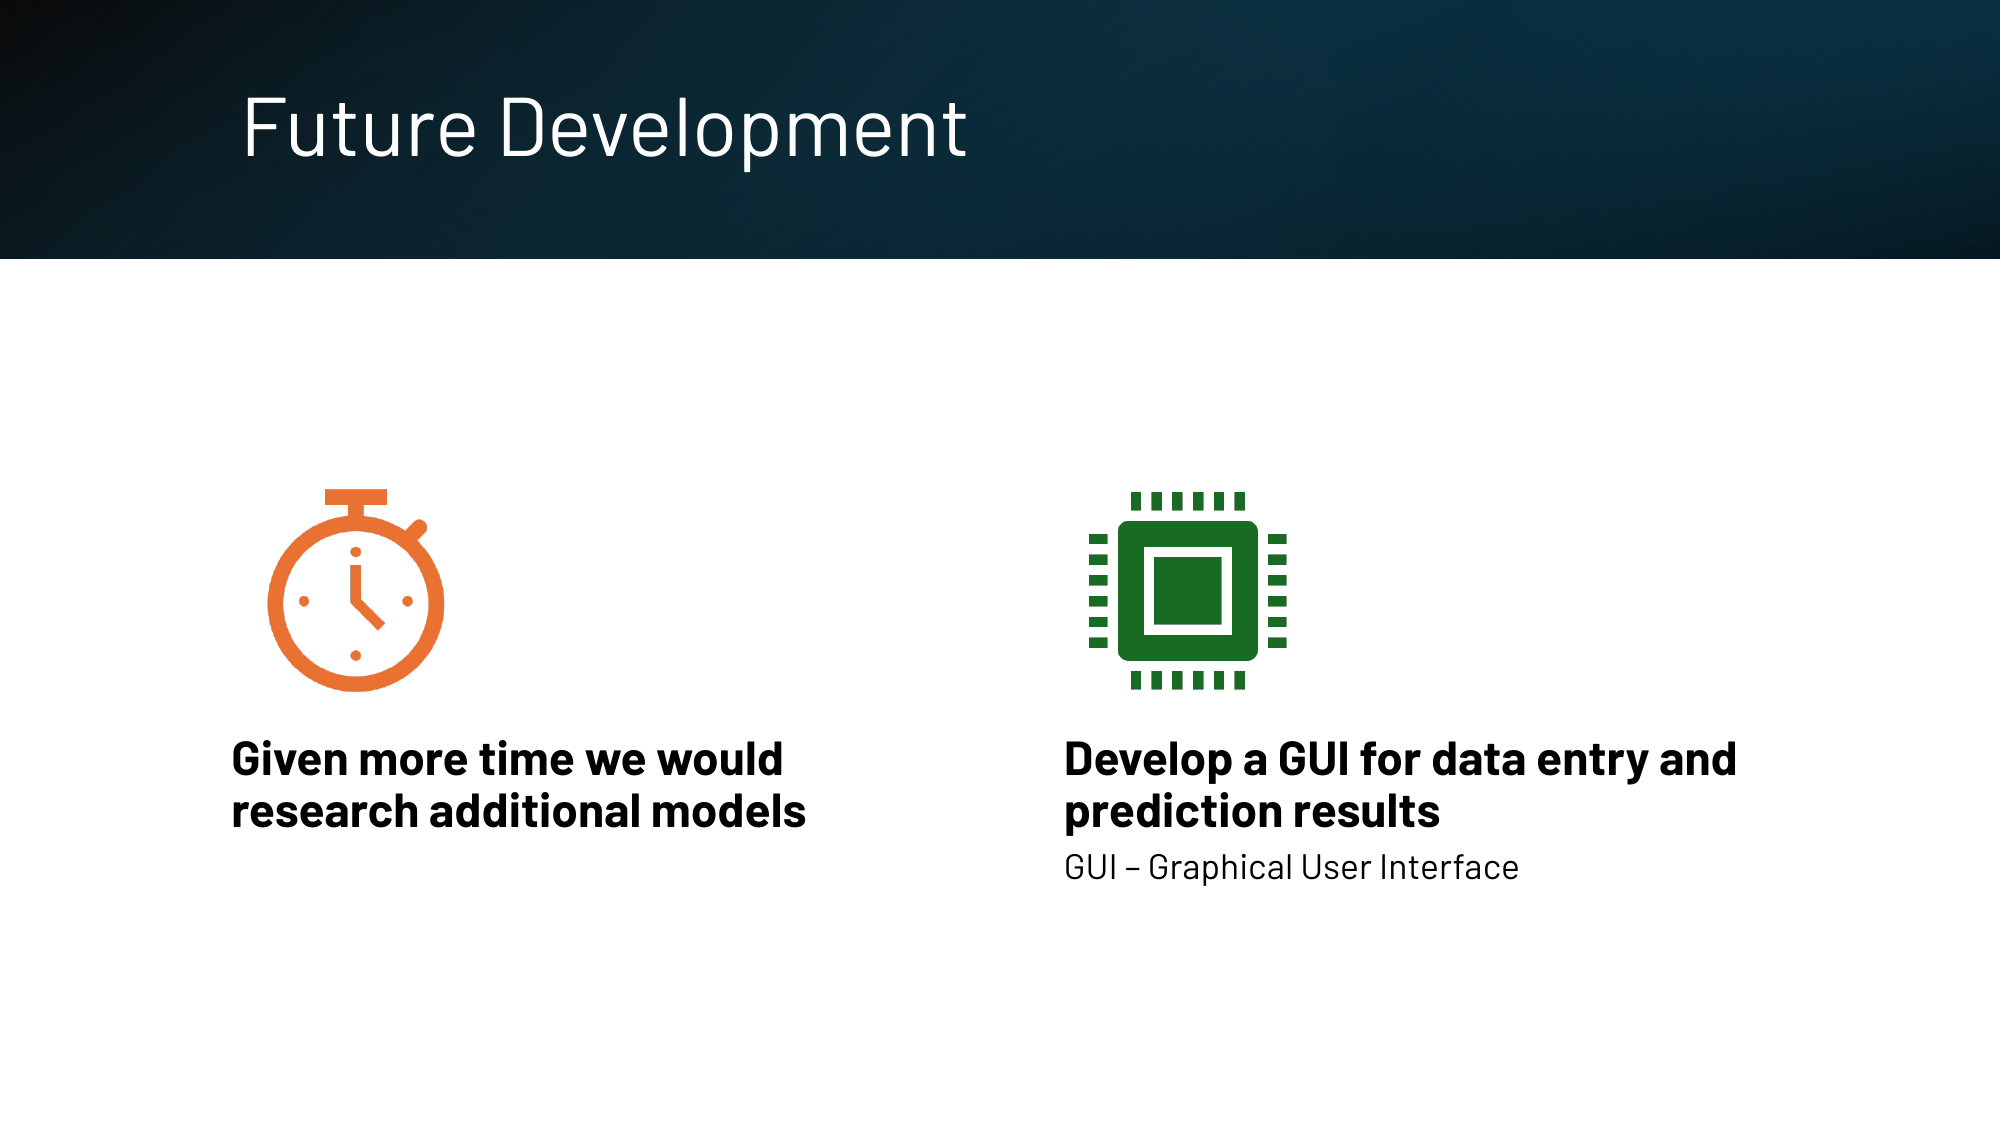

# Future Development
Given more time we would research additional models
Develop a GUI for data entry and prediction results
GUI – Graphical User Interface